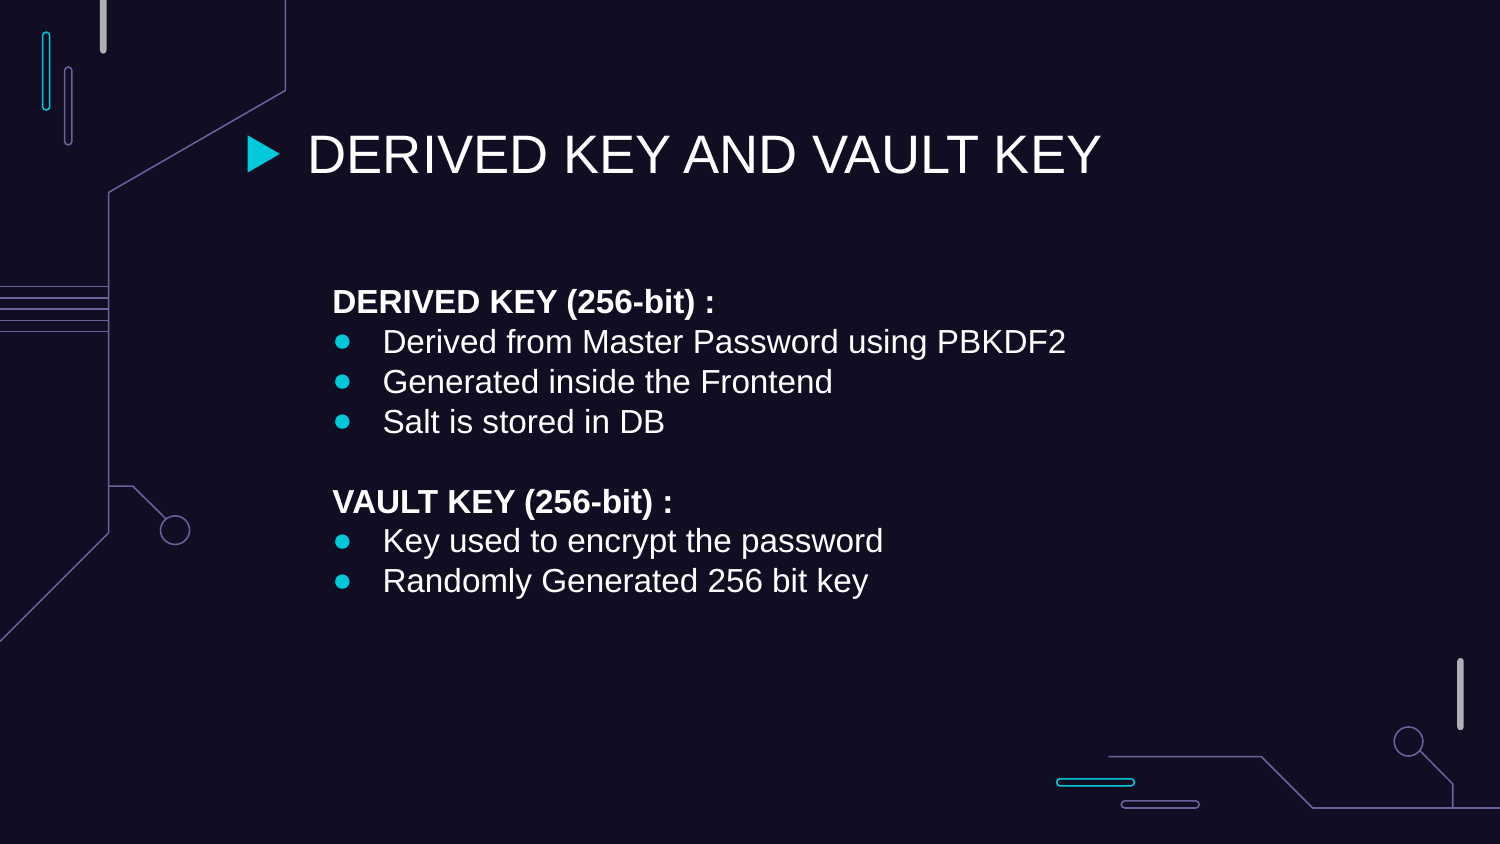

# DERIVED KEY AND VAULT KEY

DERIVED KEY (256-bit) :
Derived from Master Password using PBKDF2
Generated inside the Frontend
Salt is stored in DB

VAULT KEY (256-bit) :
Key used to encrypt the password
Randomly Generated 256 bit key